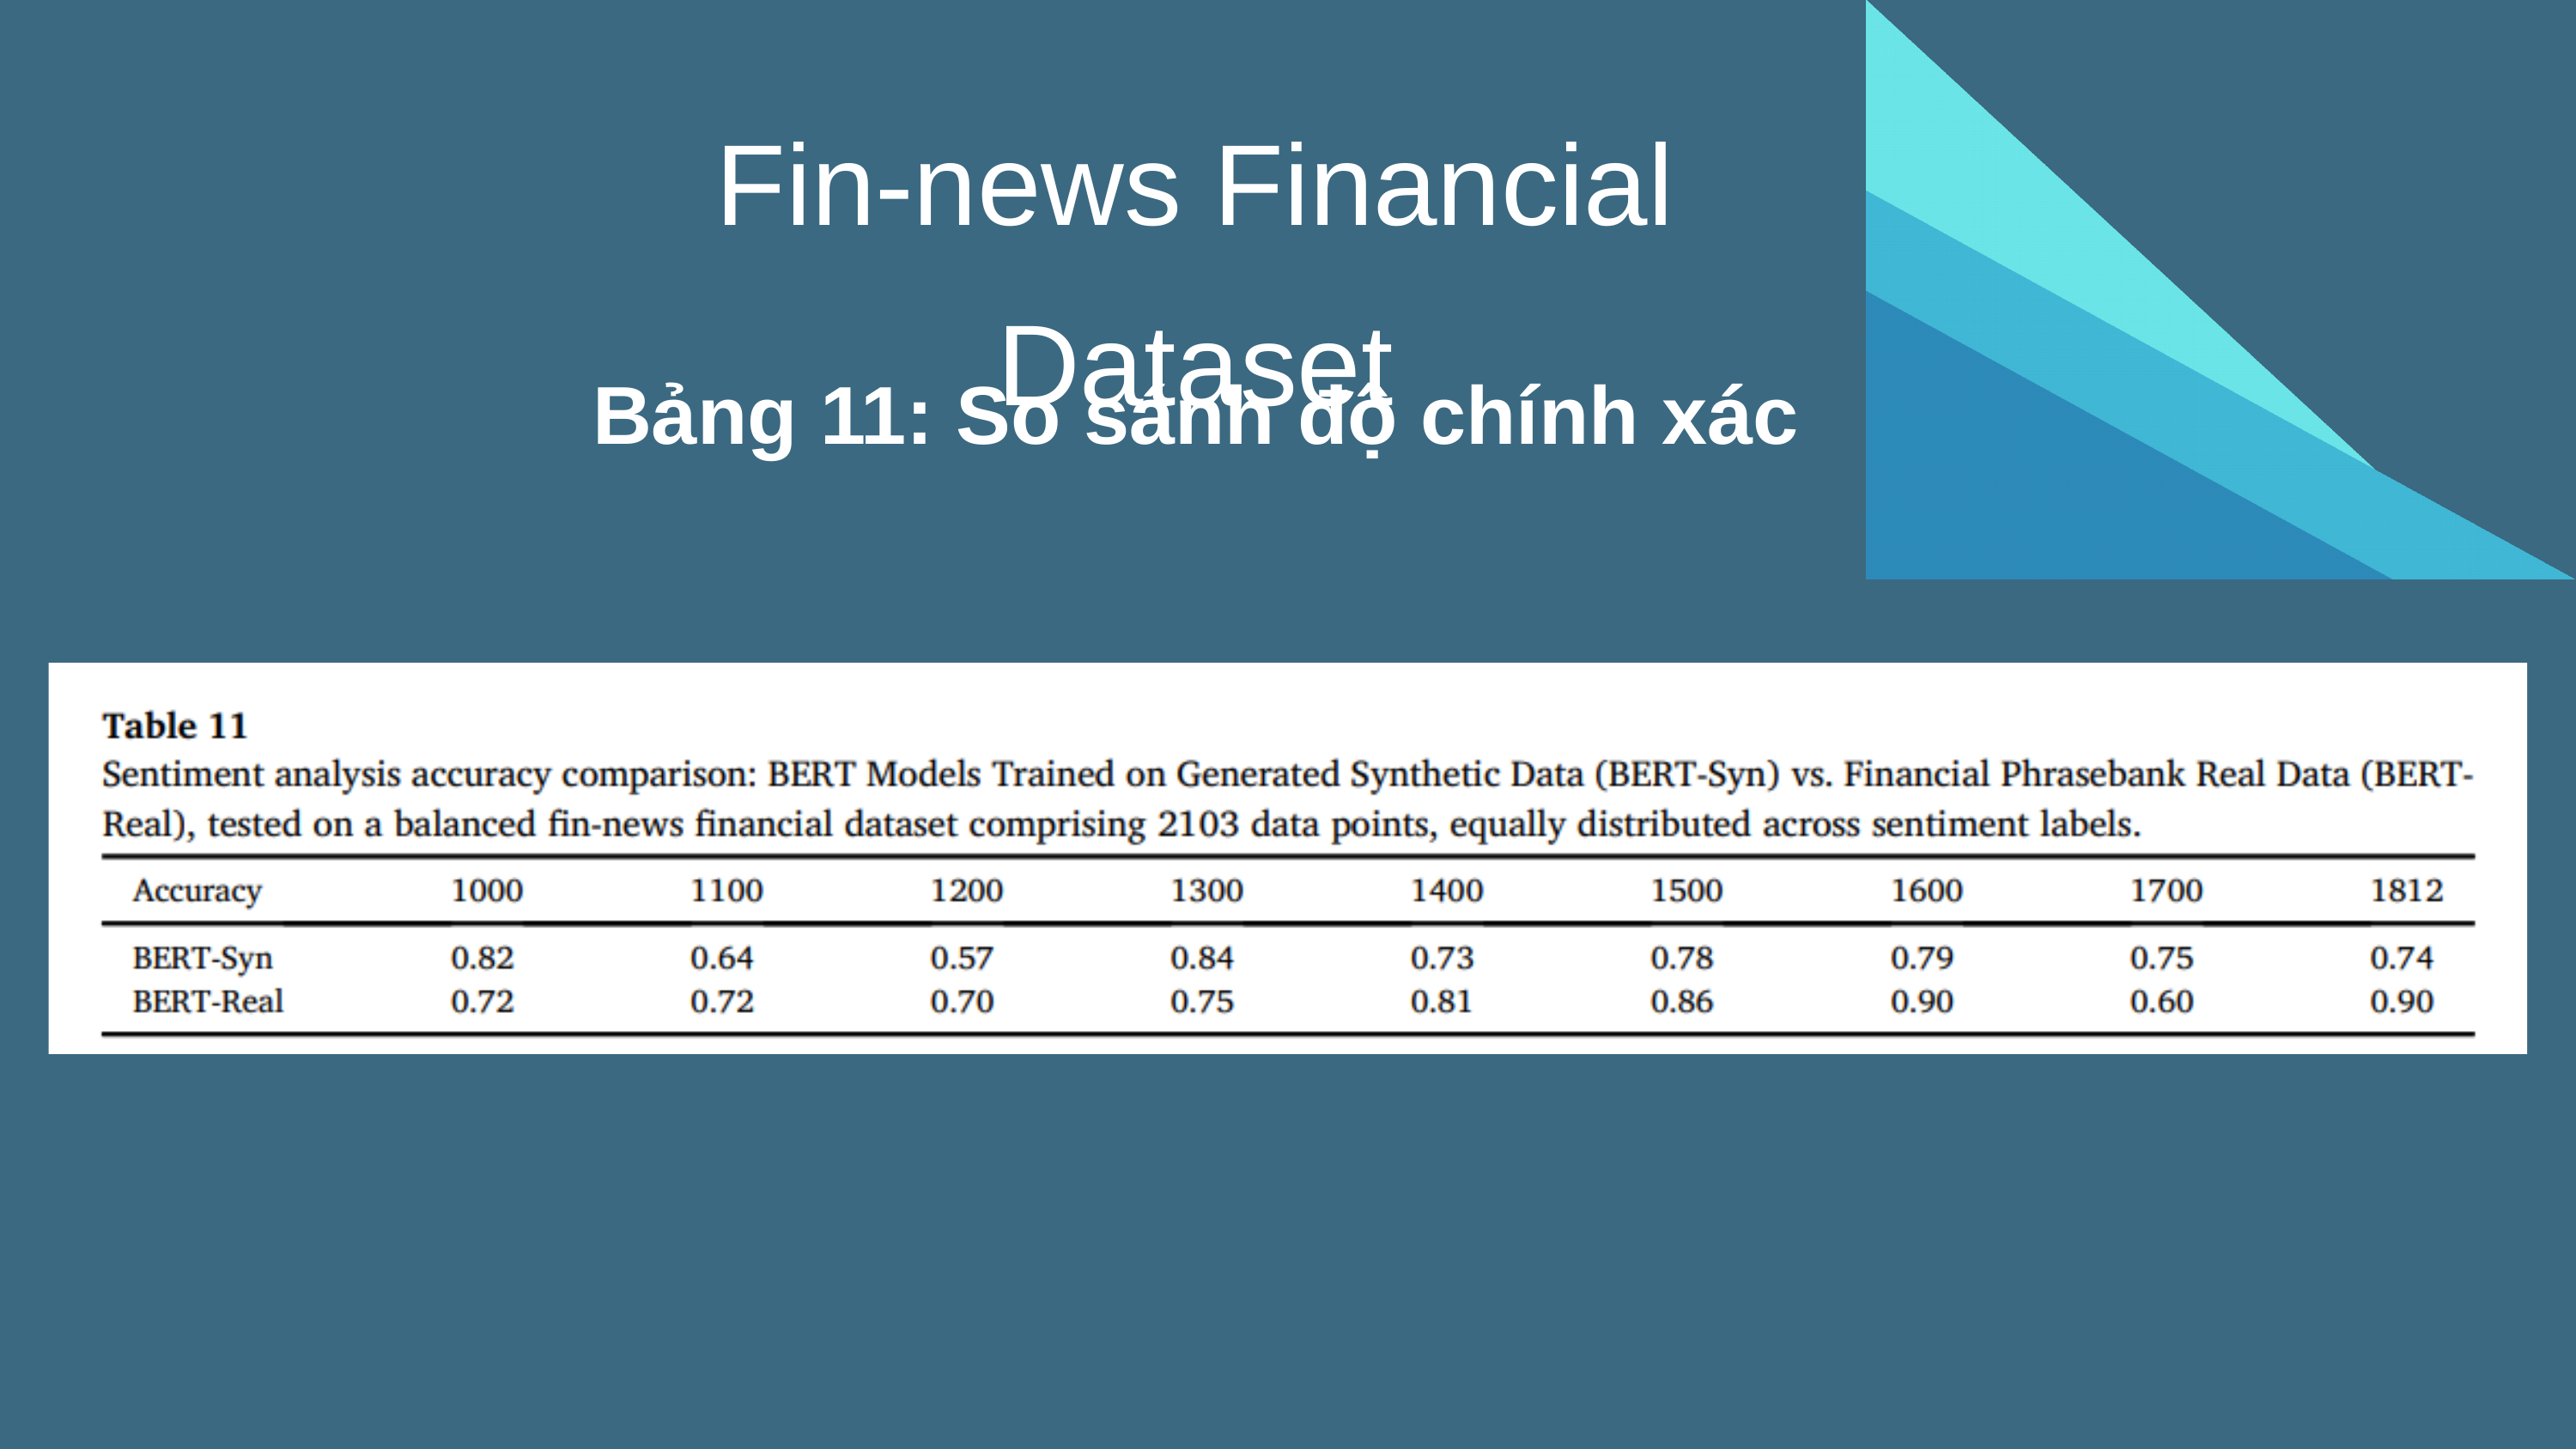

Fin-news Financial Dataset
Bảng 11: So sánh độ chính xác